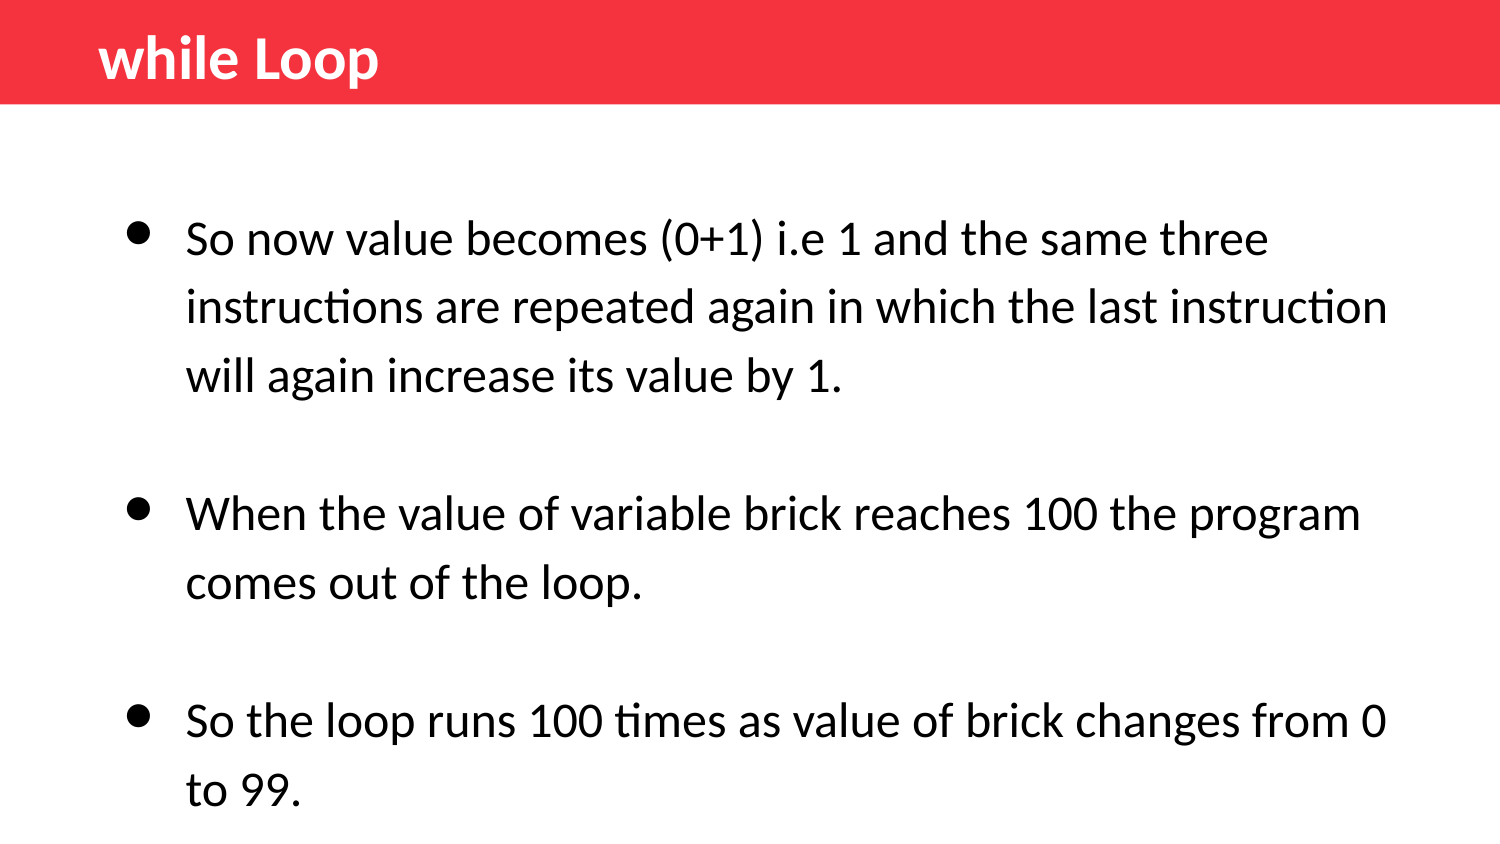

while Loop

So now value becomes (0+1) i.e 1 and the same three instructions are repeated again in which the last instruction will again increase its value by 1.

When the value of variable brick reaches 100 the program comes out of the loop.

So the loop runs 100 times as value of brick changes from 0 to 99.